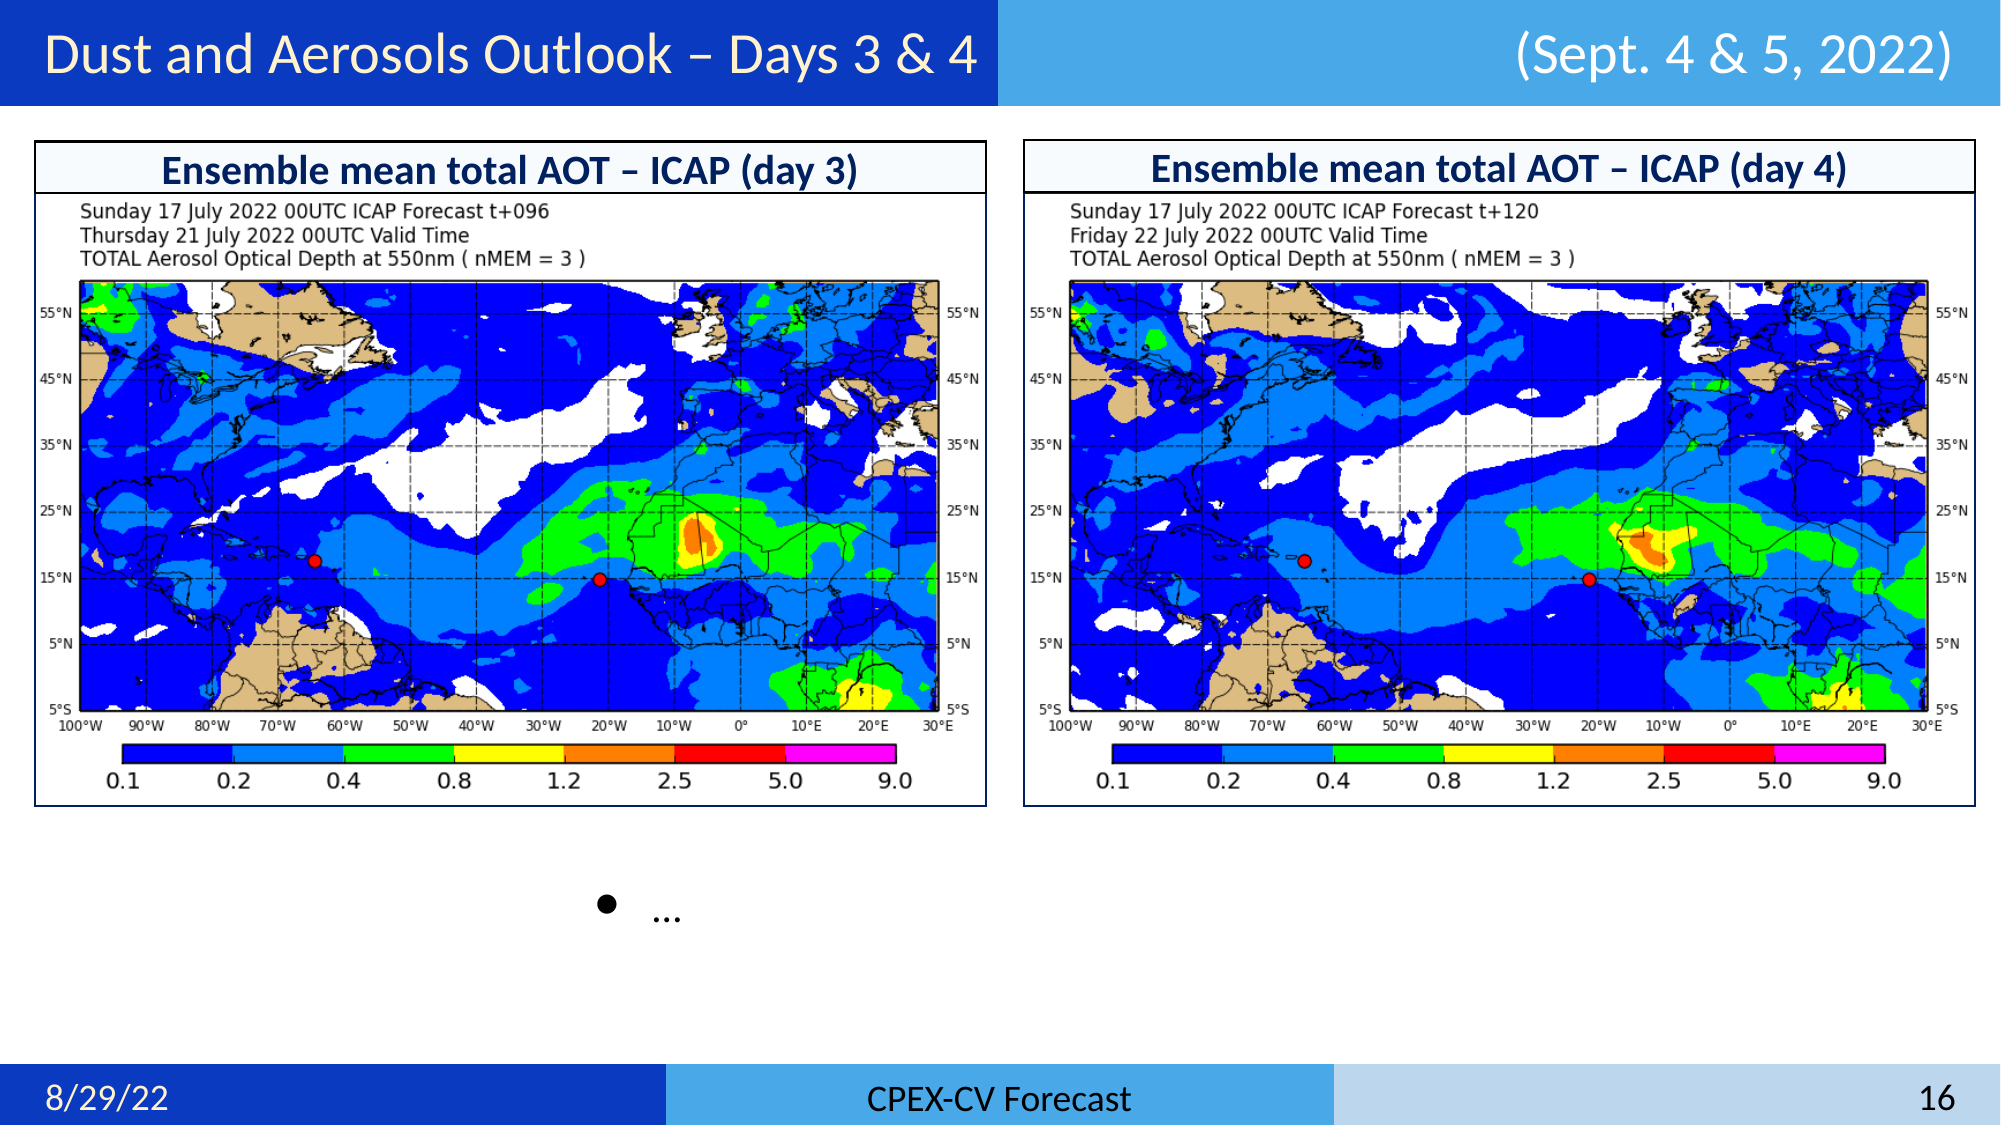

# Dust and Aerosols Outlook – Days 3 & 4
(Sept. 4 & 5, 2022)
Ensemble mean total AOT – ICAP (day 4)
Ensemble mean total AOT – ICAP (day 3)

…
8/29/22
16
CPEX-CV Forecast